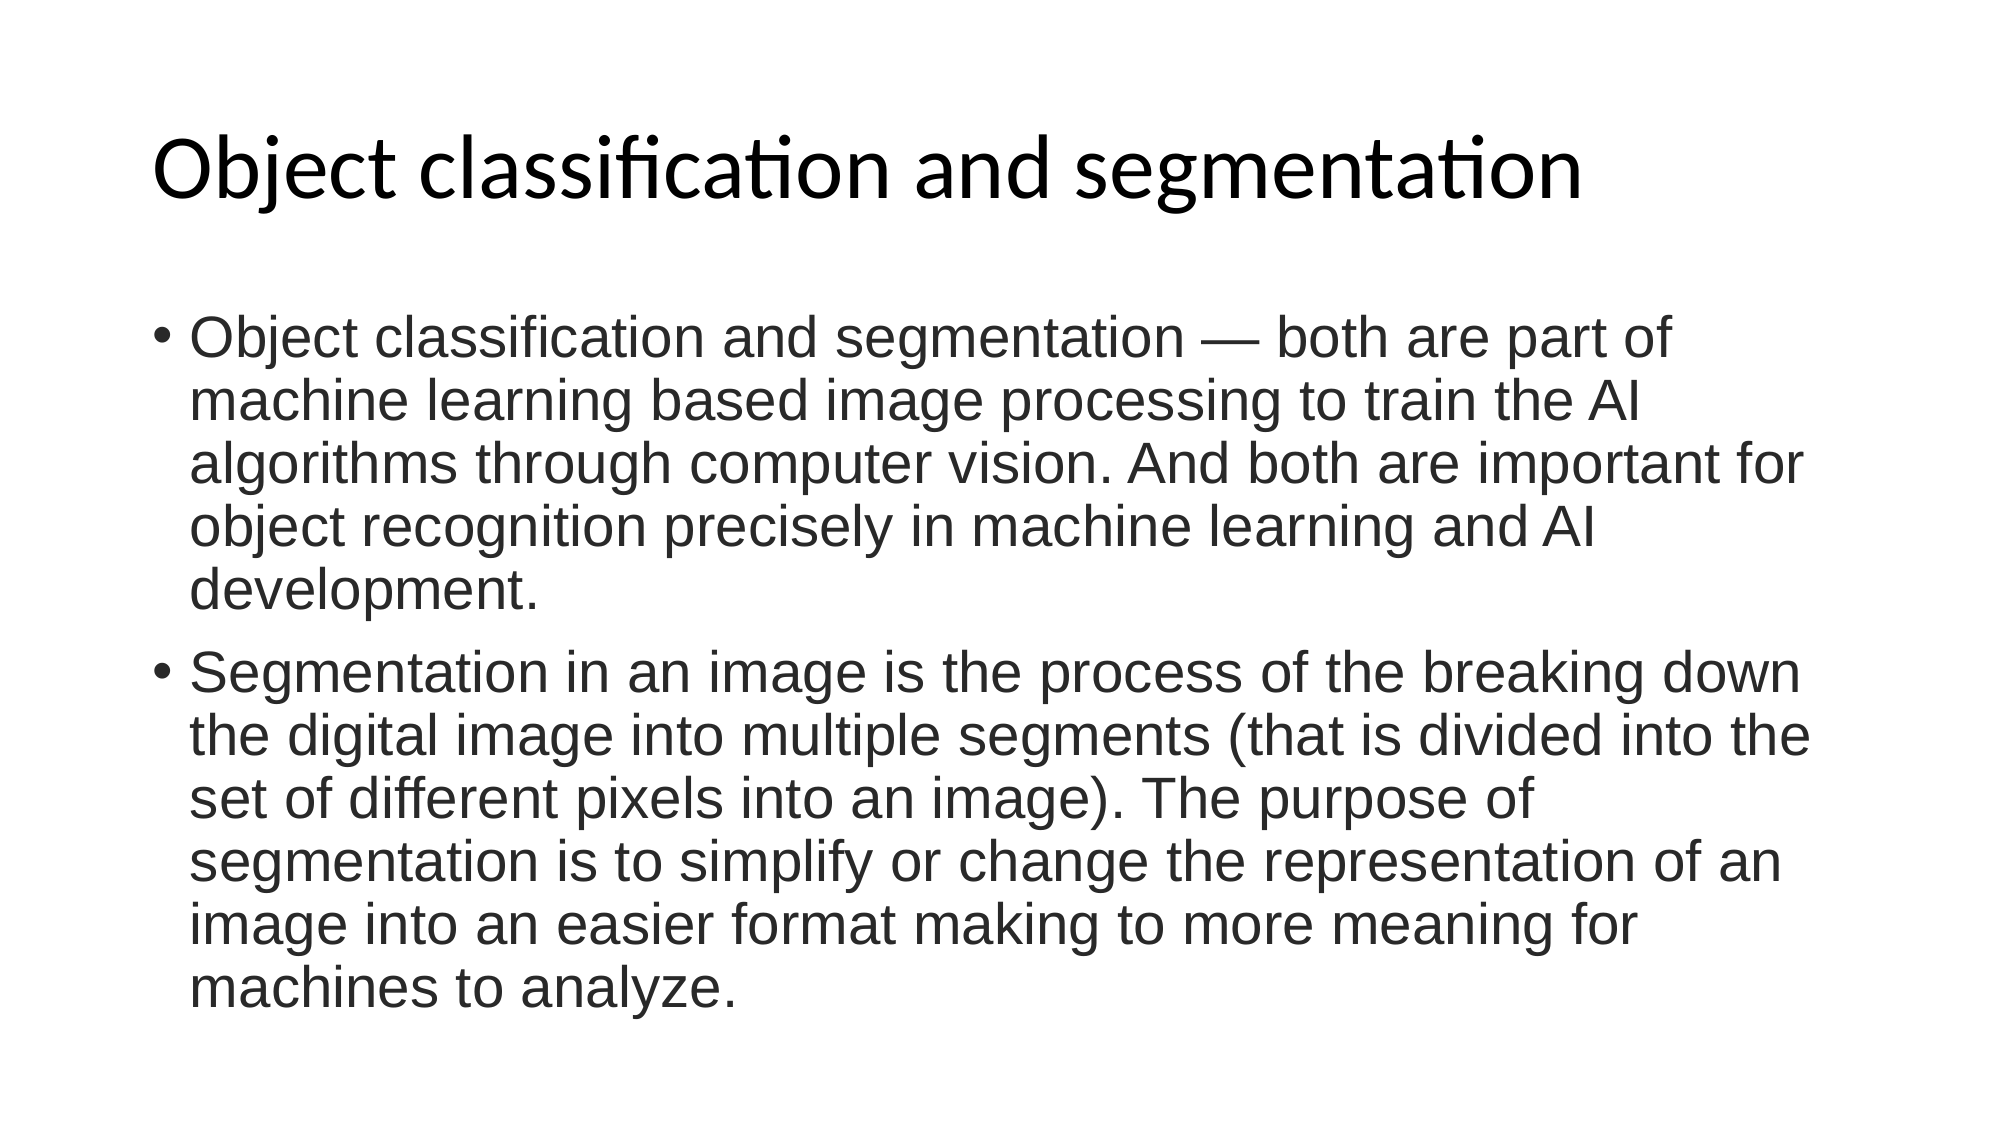

# Object classification and segmentation
Object classification and segmentation — both are part of machine learning based image processing to train the AI algorithms through computer vision. And both are important for object recognition precisely in machine learning and AI development.
Segmentation in an image is the process of the breaking down the digital image into multiple segments (that is divided into the set of different pixels into an image). The purpose of segmentation is to simplify or change the representation of an image into an easier format making to more meaning for machines to analyze.